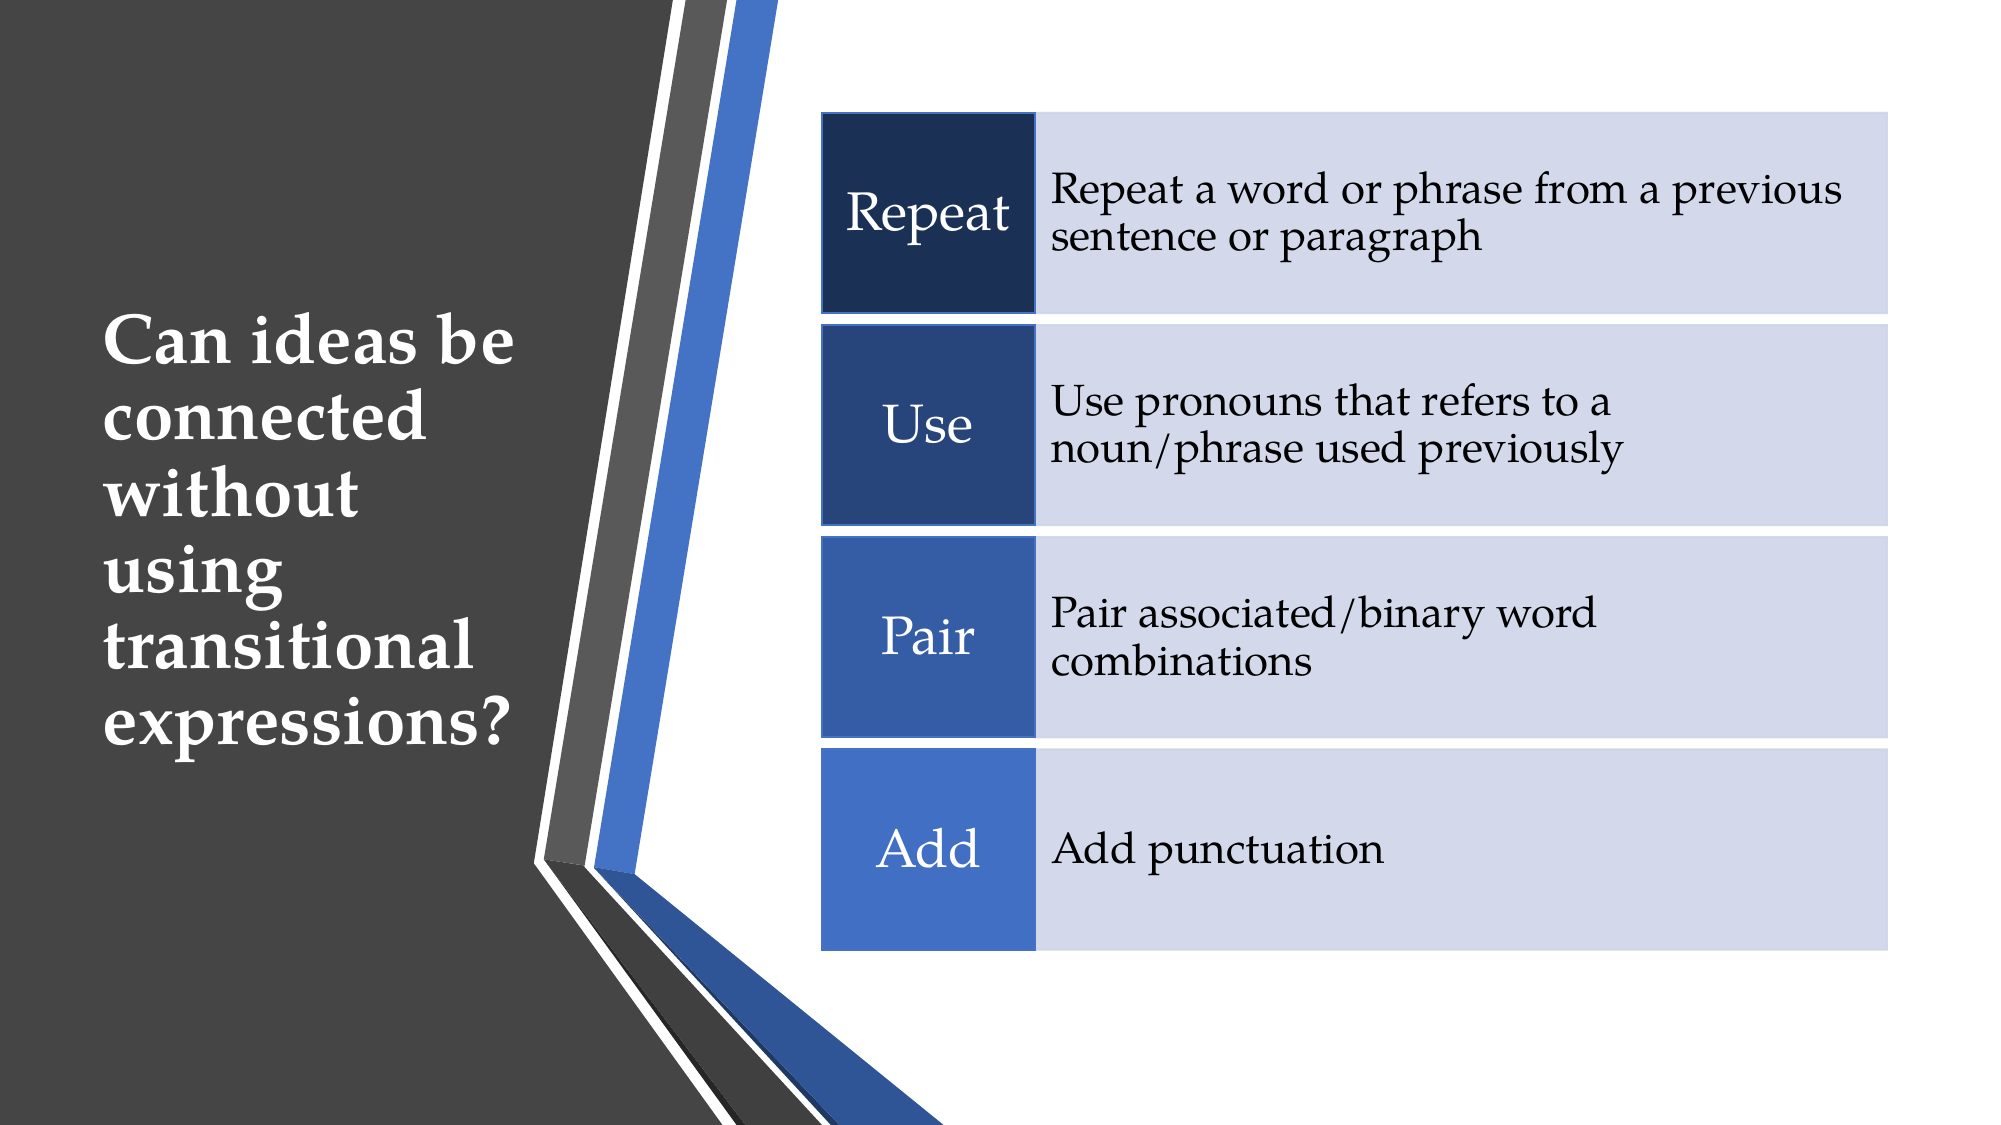

# Can ideas be connected without using transitional expressions?
Repeat a word or phrase from a previous sentence or paragraph
Repeat
Use pronouns that refers to a noun/phrase used previously
Use
Pair associated/binary word combinations
Pair
Add punctuation
Add